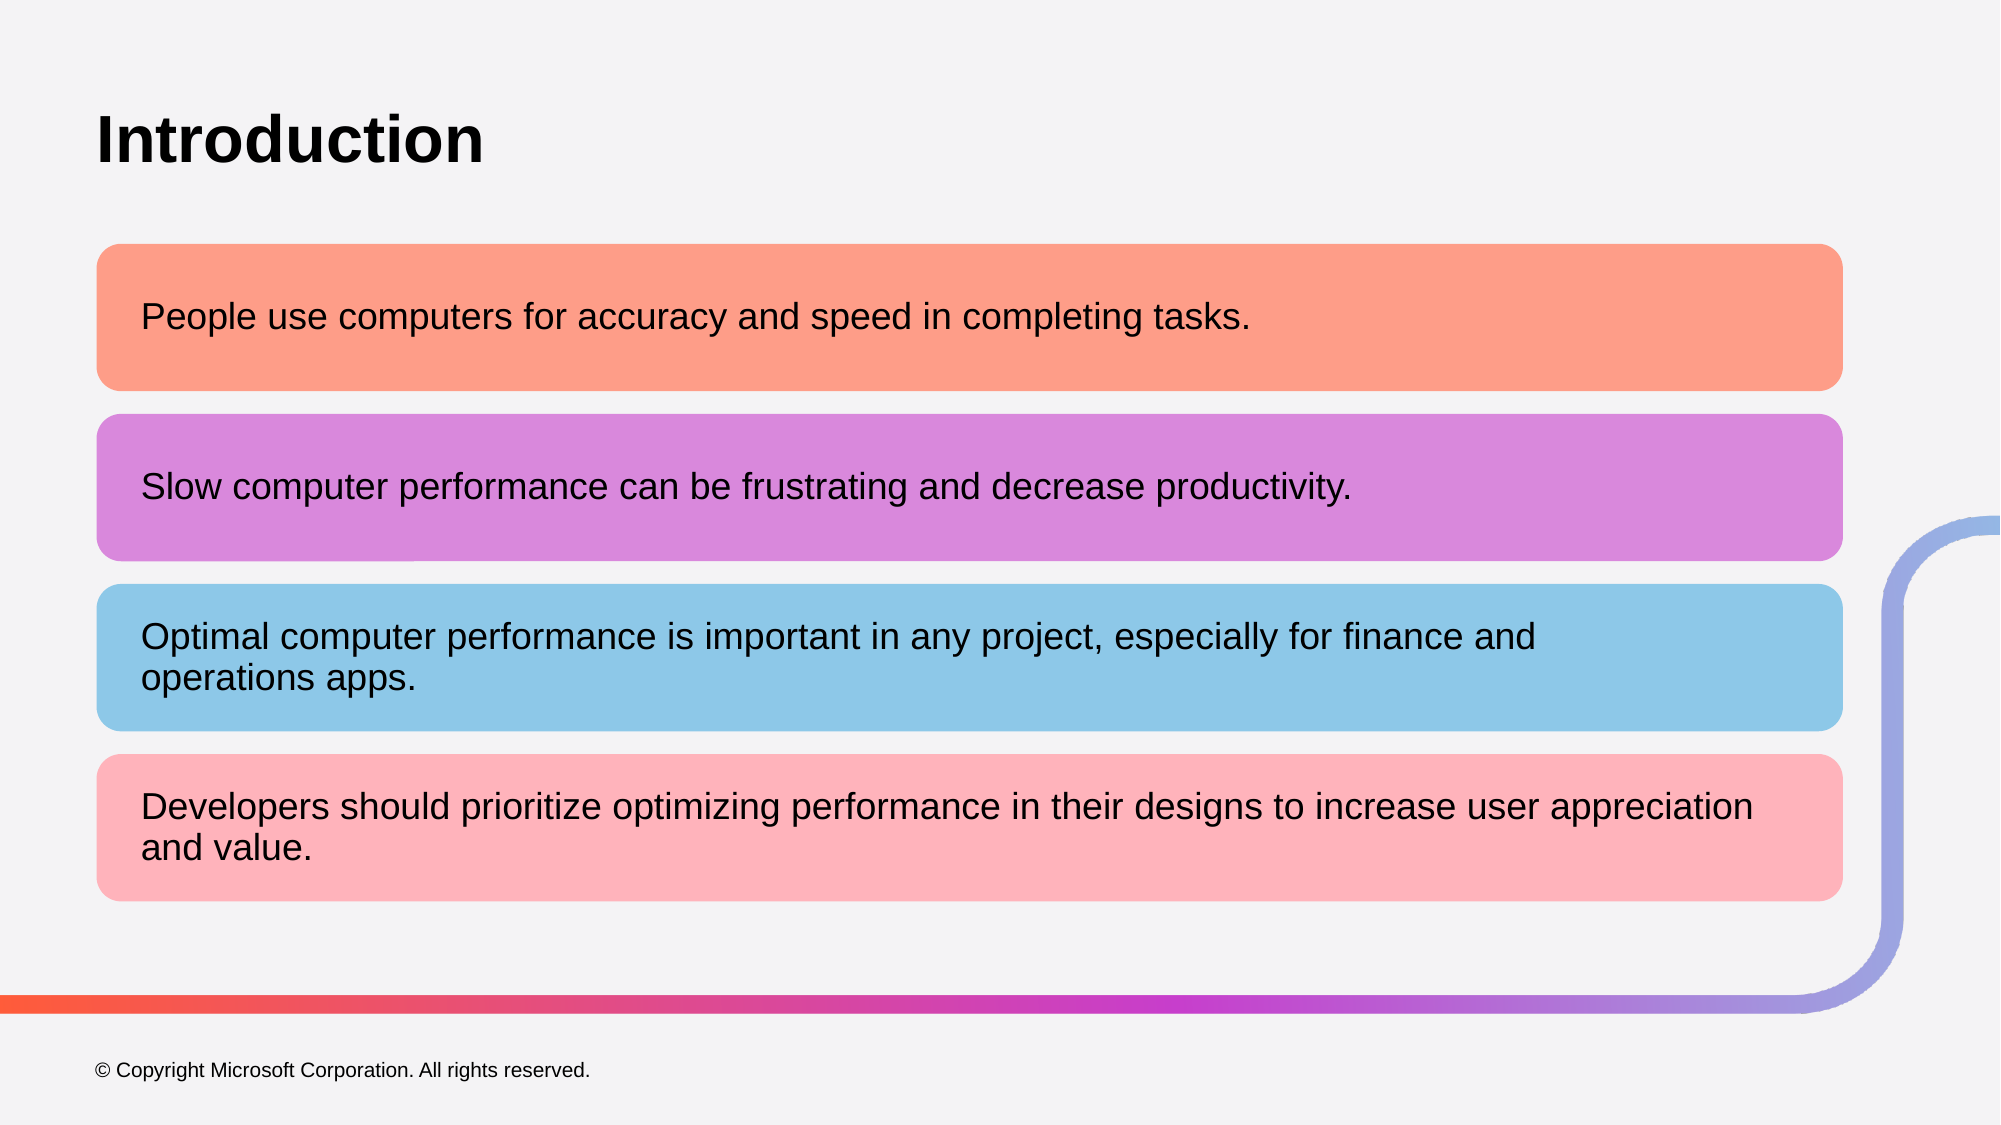

# Introduction
People use computers for accuracy and speed in completing tasks.
Slow computer performance can be frustrating and decrease productivity.
Optimal computer performance is important in any project, especially for finance and
operations apps.
Developers should prioritize optimizing performance in their designs to increase user appreciation and value.